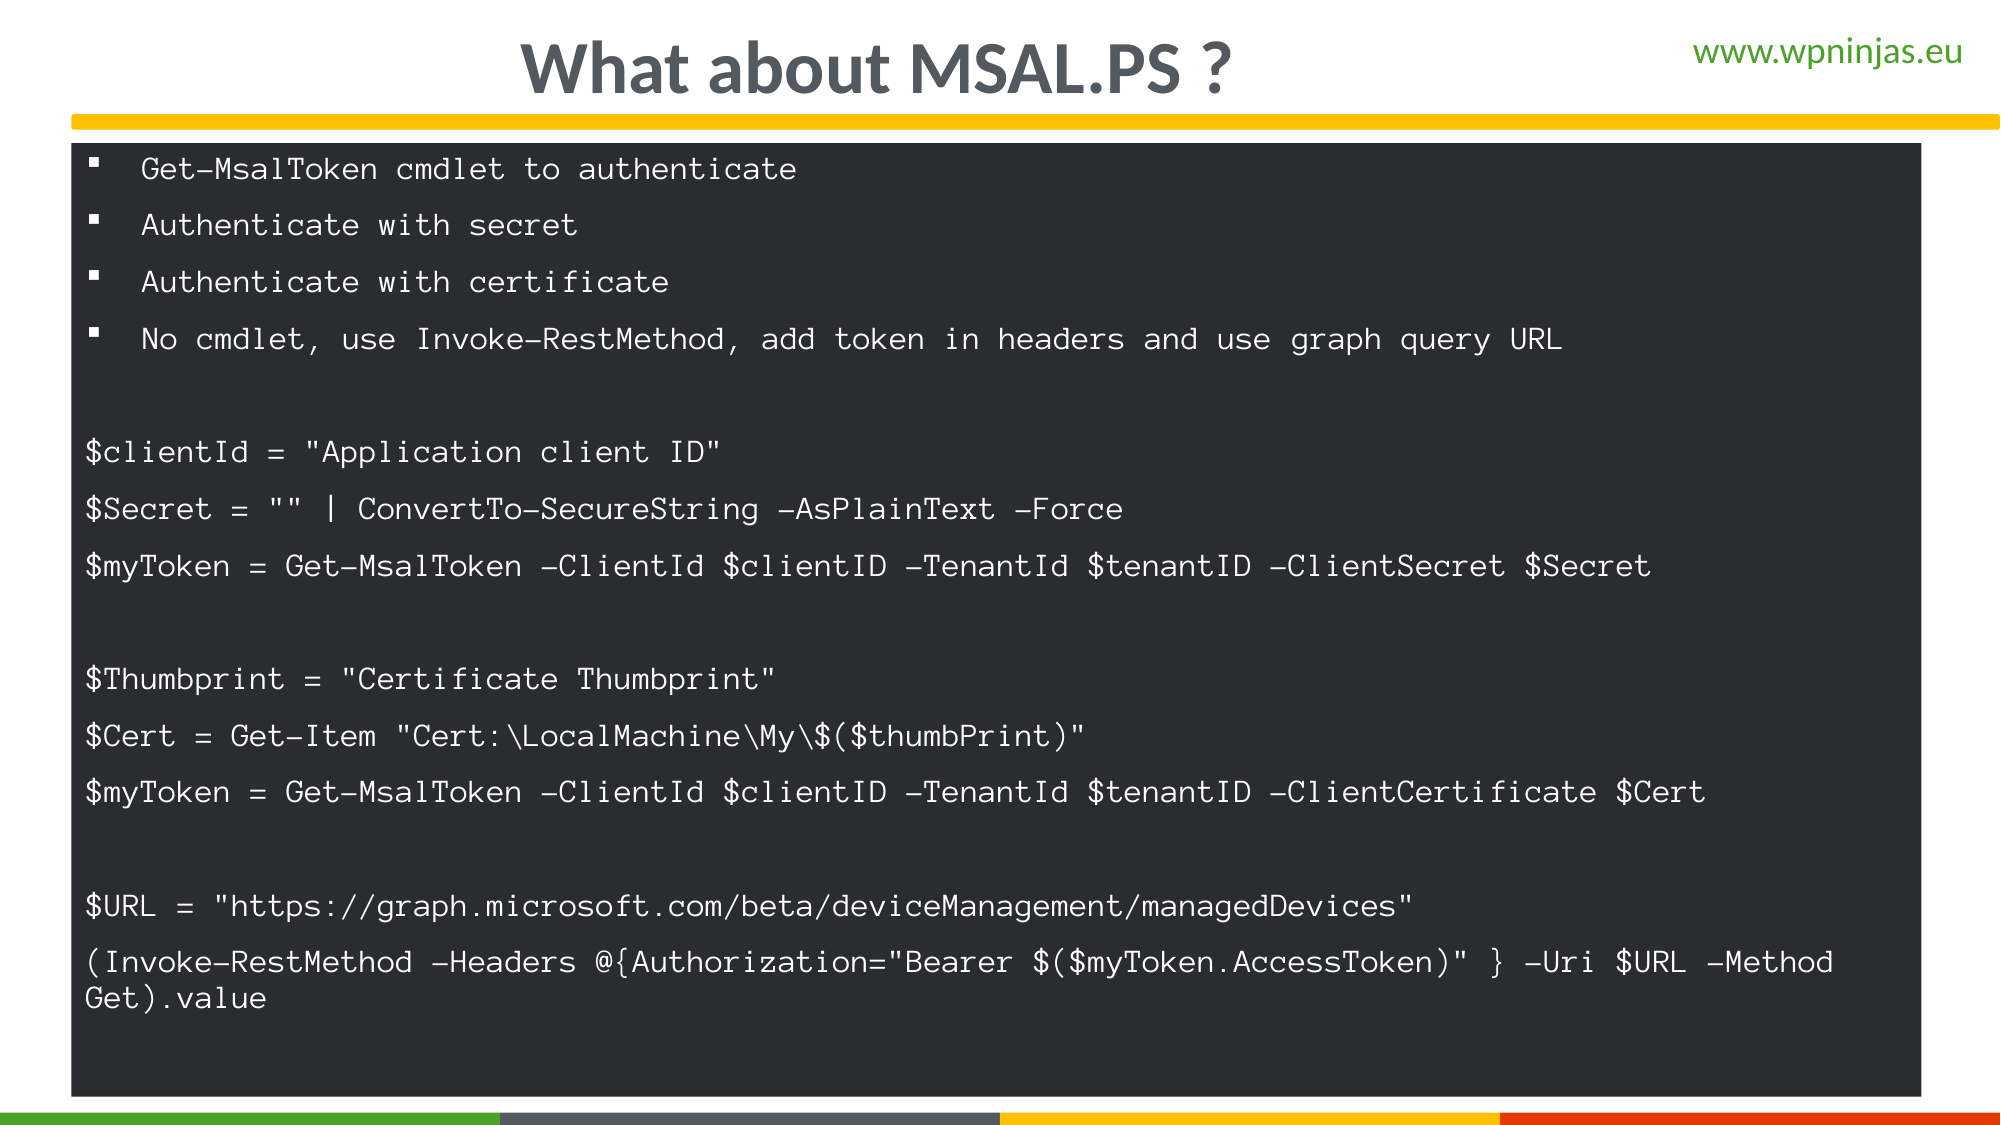

What about MSAL.PS ?
Get-MsalToken cmdlet to authenticate
Authenticate with secret
Authenticate with certificate
No cmdlet, use Invoke-RestMethod, add token in headers and use graph query URL

$clientId = "Application client ID"
$Secret = "" | ConvertTo-SecureString -AsPlainText -Force
$myToken = Get-MsalToken -ClientId $clientID -TenantId $tenantID -ClientSecret $Secret

$Thumbprint = "Certificate Thumbprint"
$Cert = Get-Item "Cert:\LocalMachine\My\$($thumbPrint)"
$myToken = Get-MsalToken -ClientId $clientID -TenantId $tenantID -ClientCertificate $Cert

$URL = "https://graph.microsoft.com/beta/deviceManagement/managedDevices"
(Invoke-RestMethod -Headers @{Authorization="Bearer $($myToken.AccessToken)" } -Uri $URL -Method Get).value